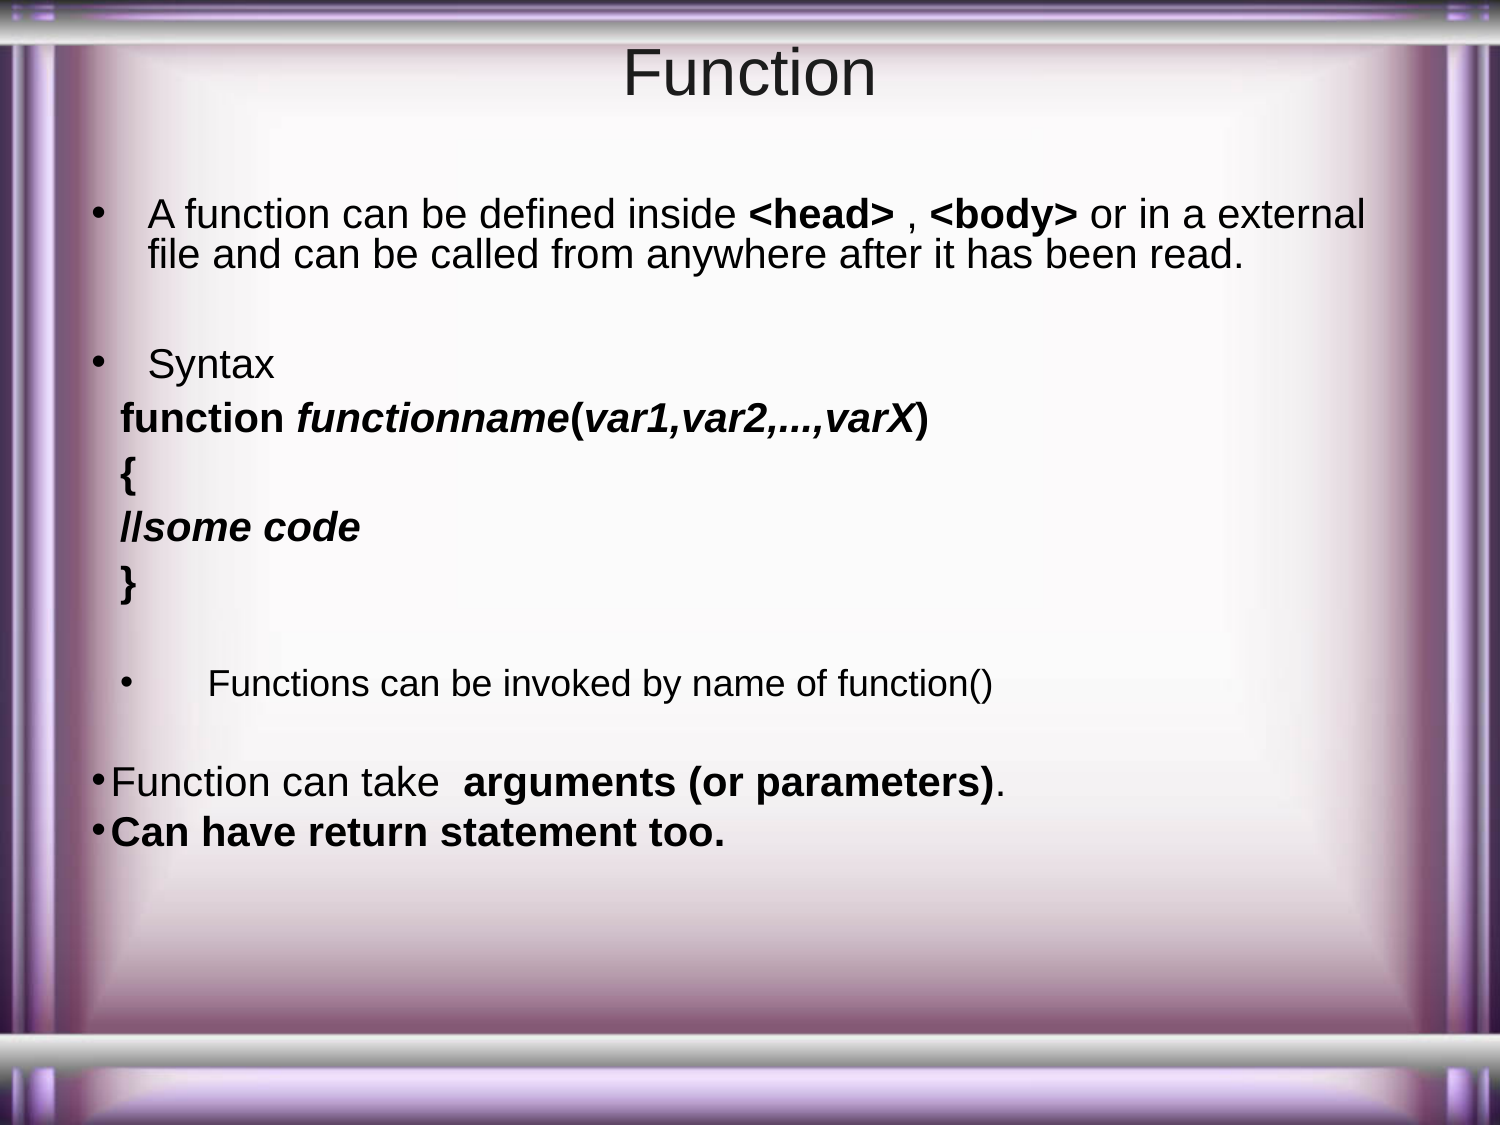

Function

A function can be defined inside <head> , <body> or in a external file and can be called from anywhere after it has been read.

Syntax
function functionname(var1,var2,...,varX)
{
//some code
}

   Functions can be invoked by name of function()

Function can take  arguments (or parameters).
Can have return statement too.